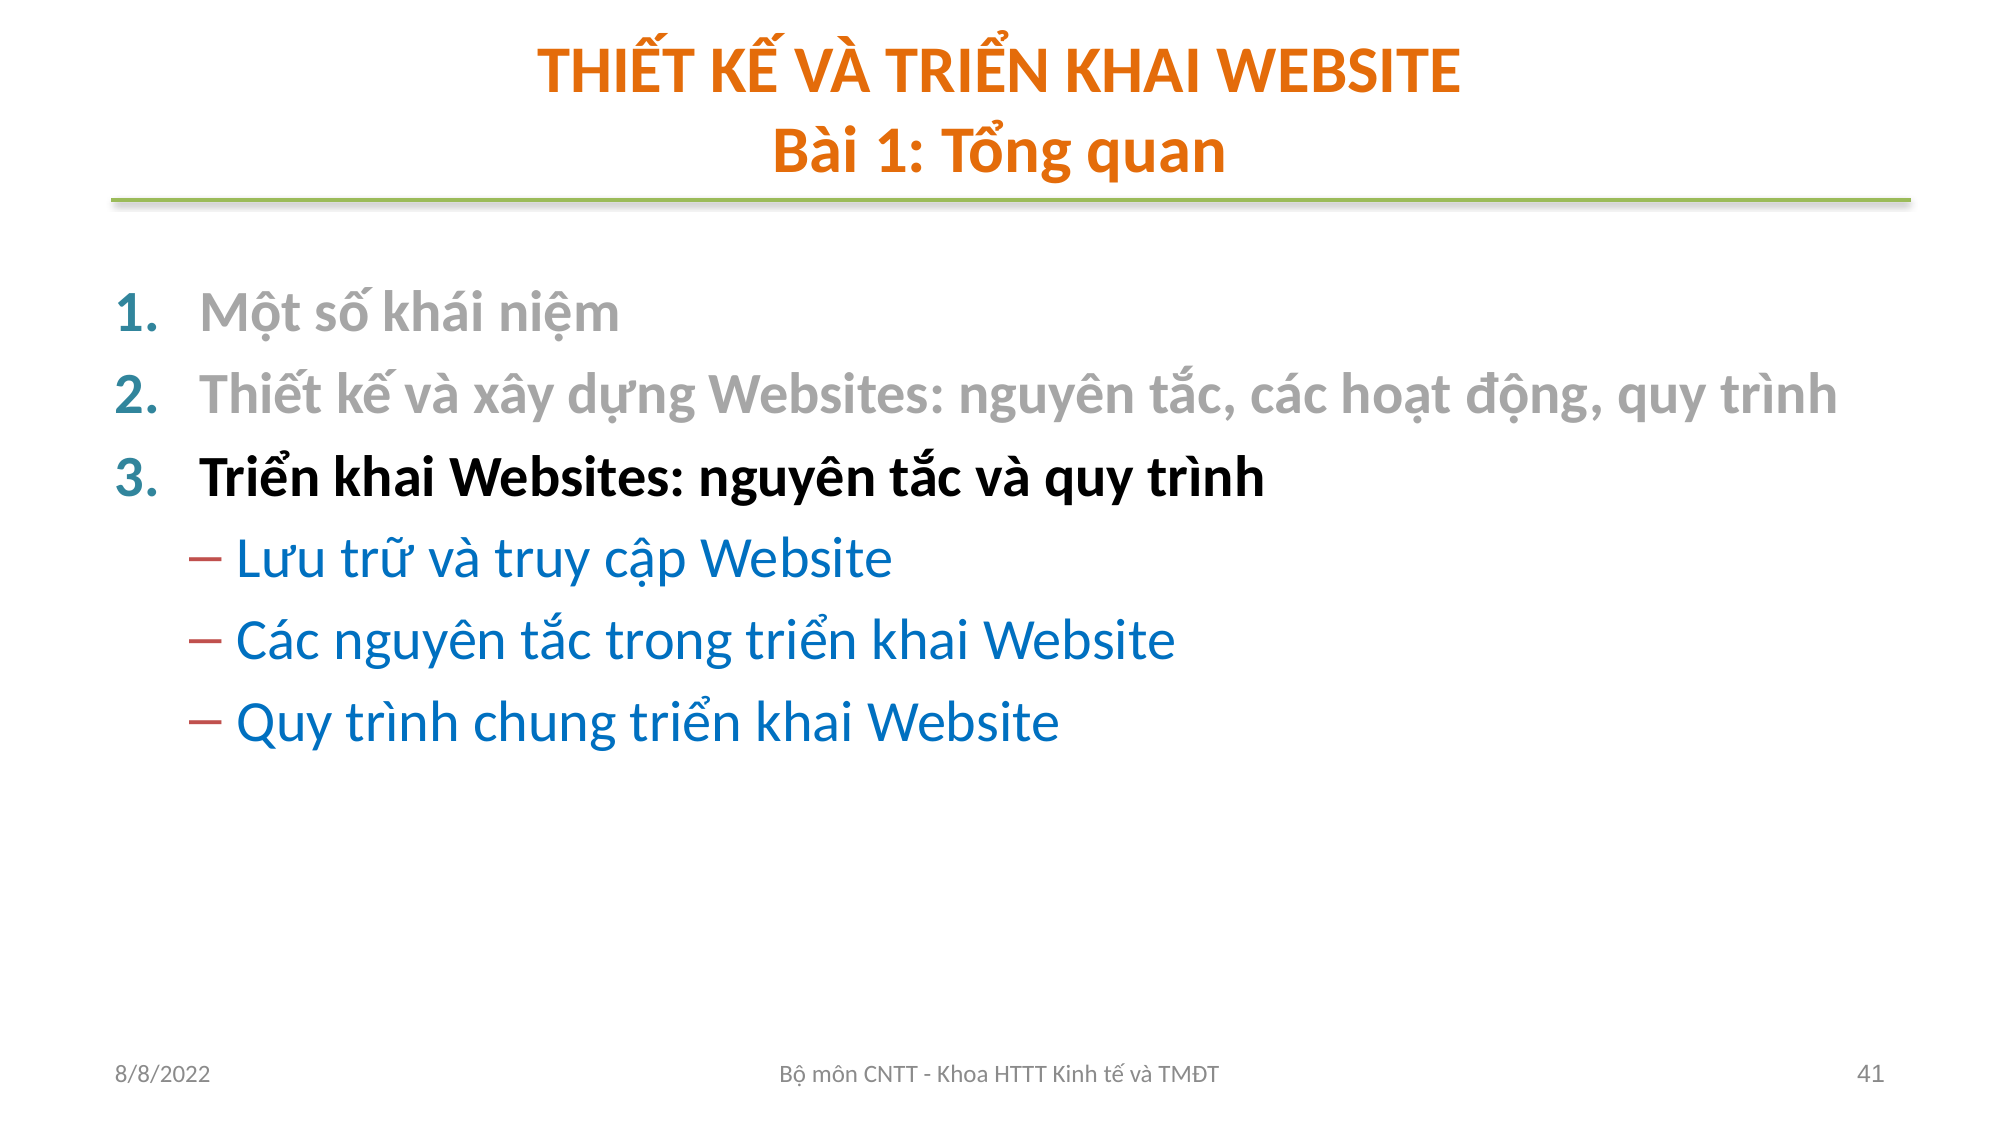

# THIẾT KẾ VÀ TRIỂN KHAI WEBSITE Bài 1: Tổng quan
Một số khái niệm
Thiết kế và xây dựng Websites: nguyên tắc, các hoạt động, quy trình
Triển khai Websites: nguyên tắc và quy trình
Lưu trữ và truy cập Website
Các nguyên tắc trong triển khai Website
Quy trình chung triển khai Website
8/8/2022
Bộ môn CNTT - Khoa HTTT Kinh tế và TMĐT
41